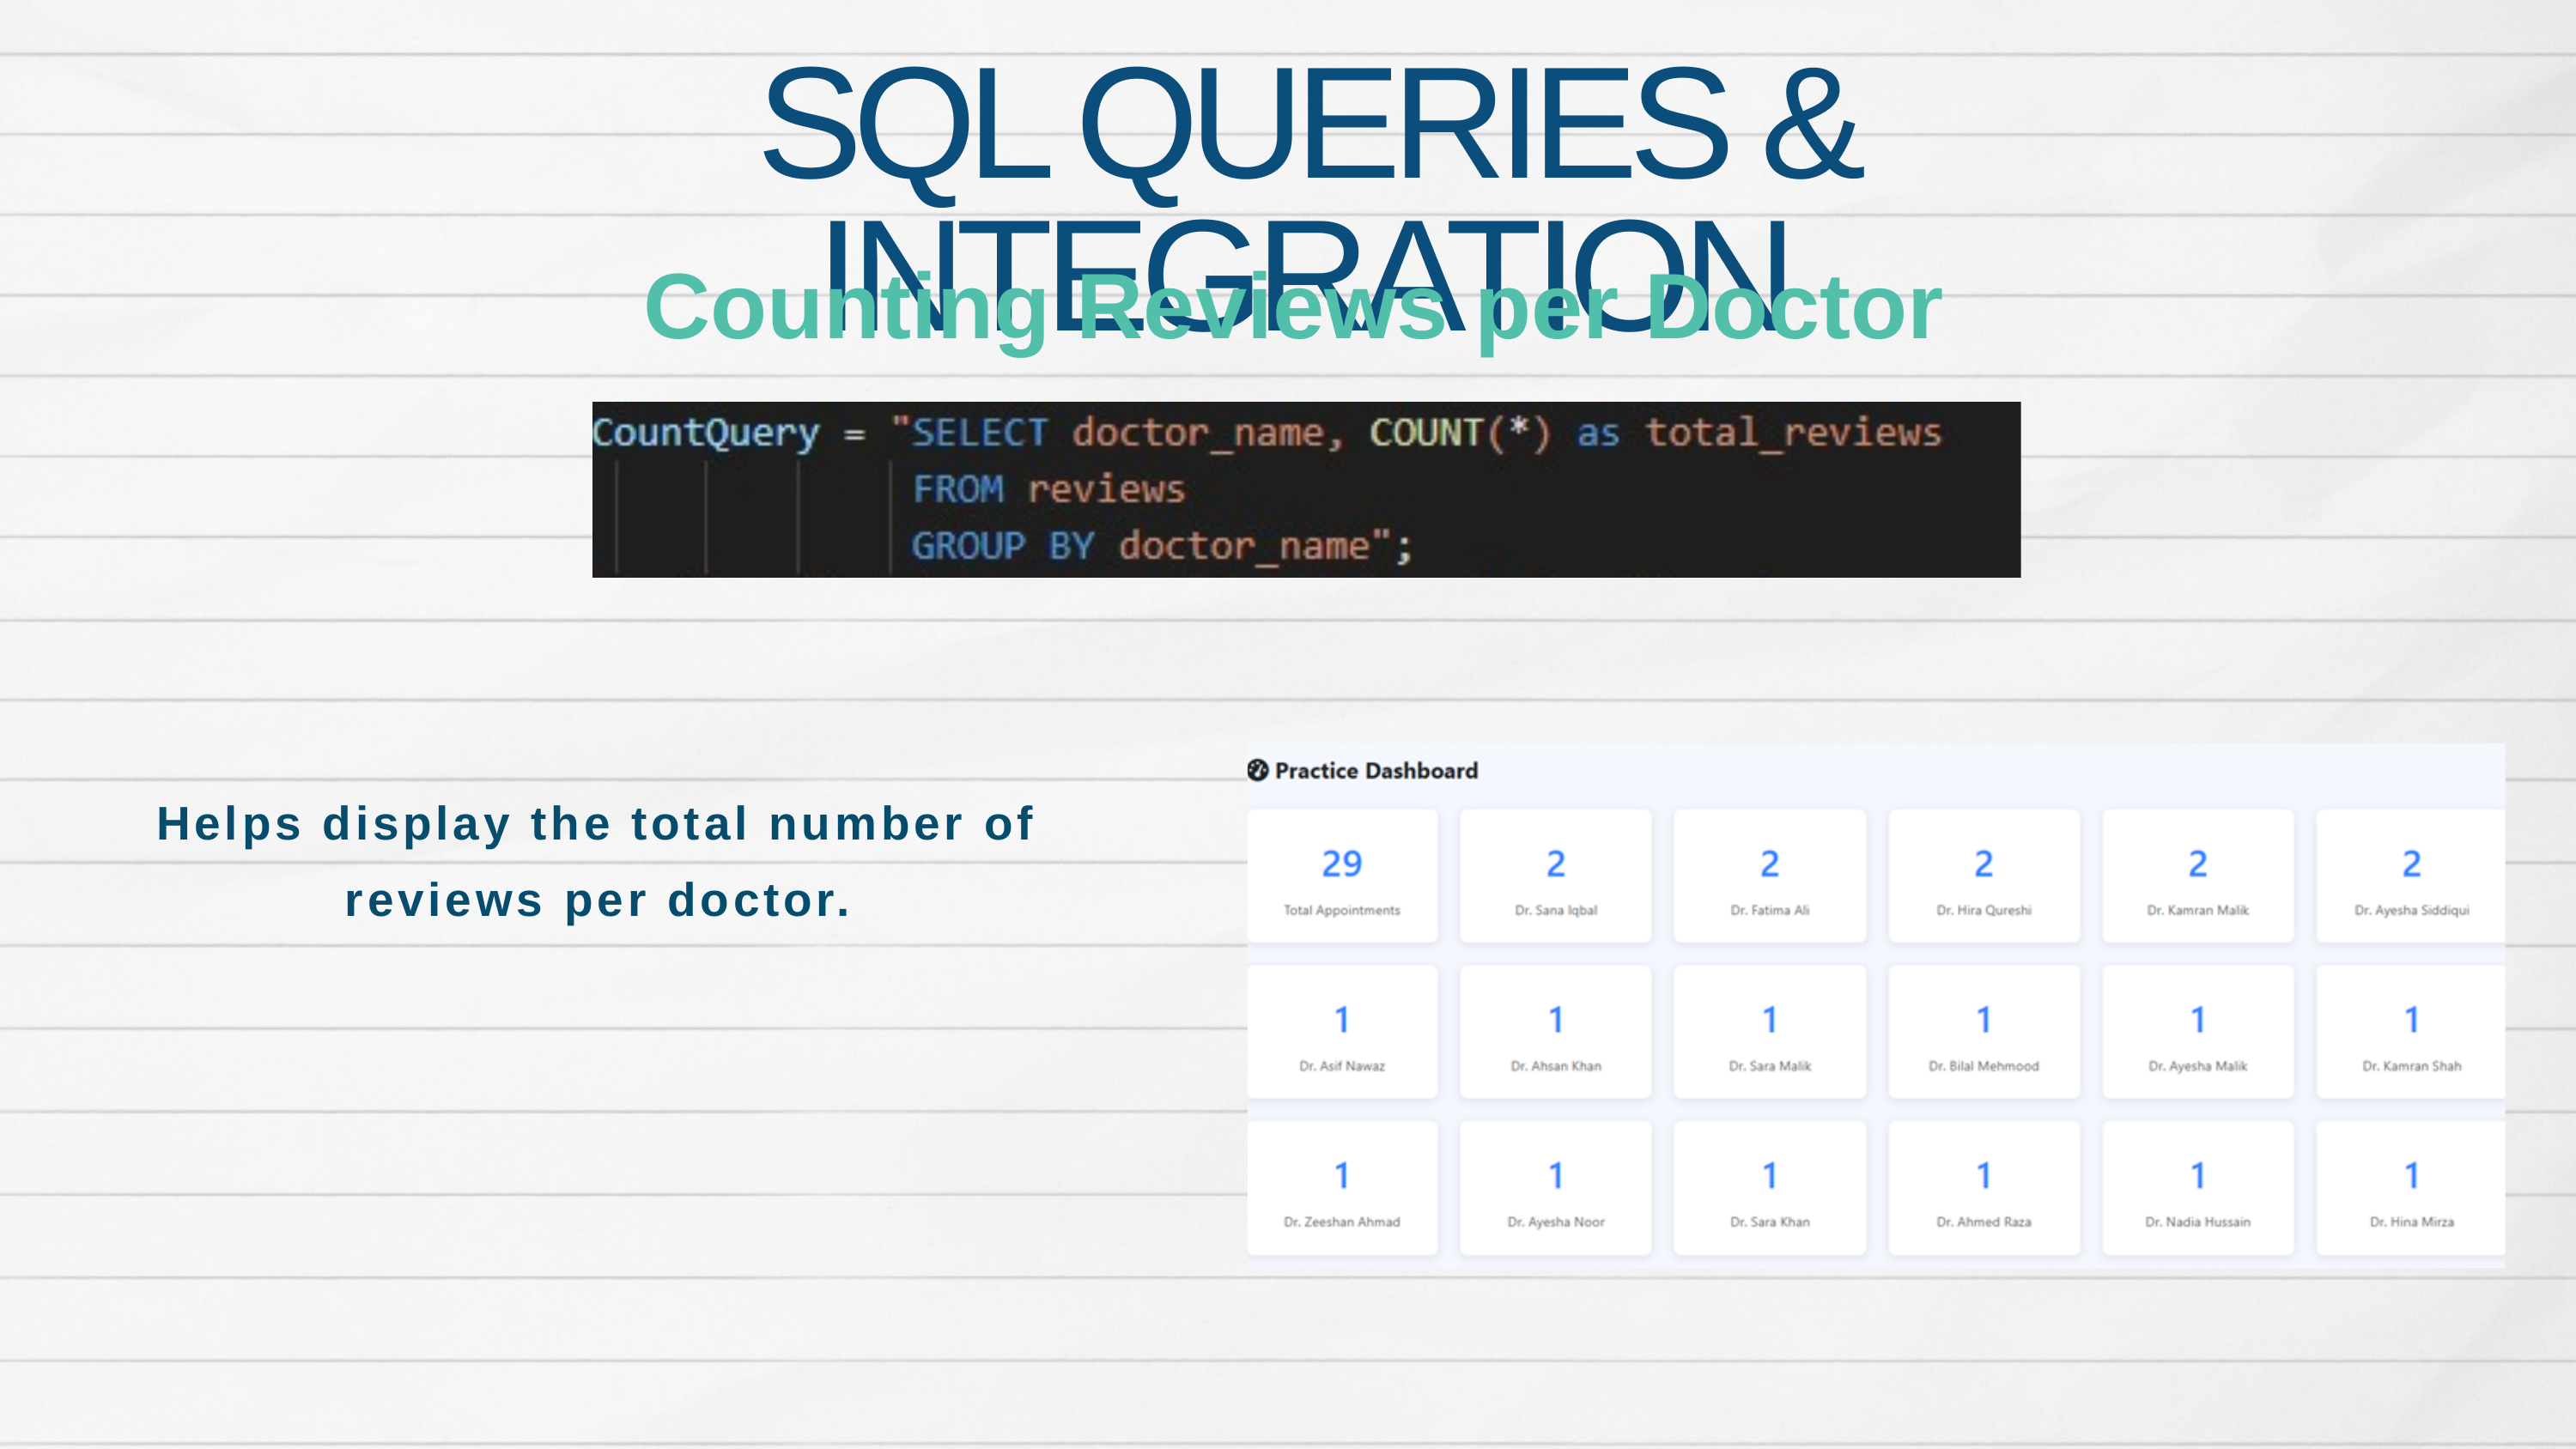

SQL QUERIES & INTEGRATION
Counting Reviews per Doctor

Helps display the total number of reviews per doctor.